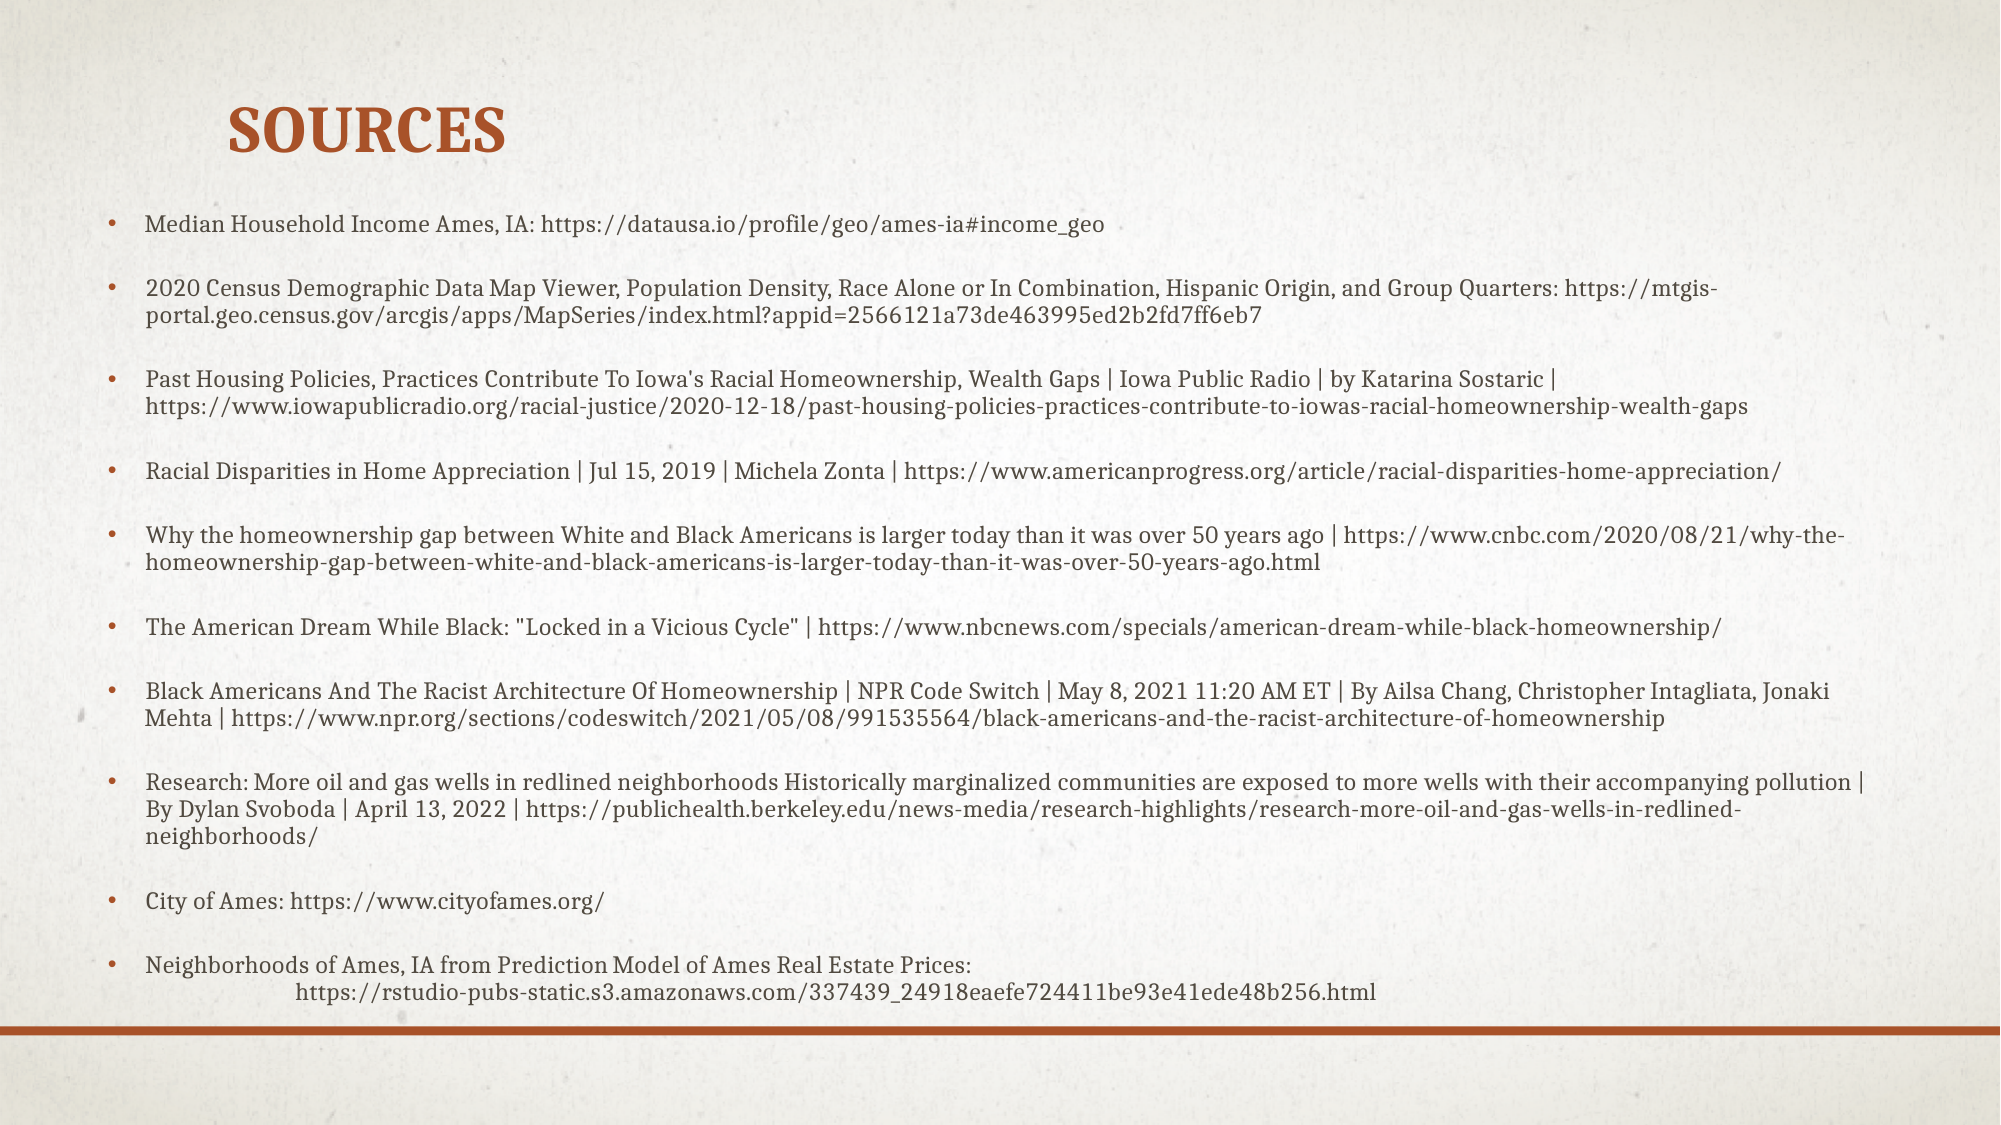

# Sources
Median Household Income Ames, IA: https://datausa.io/profile/geo/ames-ia#income_geo
2020 Census Demographic Data Map Viewer, Population Density, Race Alone or In Combination, Hispanic Origin, and Group Quarters: https://mtgis-portal.geo.census.gov/arcgis/apps/MapSeries/index.html?appid=2566121a73de463995ed2b2fd7ff6eb7
Past Housing Policies, Practices Contribute To Iowa's Racial Homeownership, Wealth Gaps | Iowa Public Radio | by Katarina Sostaric | https://www.iowapublicradio.org/racial-justice/2020-12-18/past-housing-policies-practices-contribute-to-iowas-racial-homeownership-wealth-gaps
Racial Disparities in Home Appreciation | Jul 15, 2019 | Michela Zonta | https://www.americanprogress.org/article/racial-disparities-home-appreciation/
Why the homeownership gap between White and Black Americans is larger today than it was over 50 years ago | https://www.cnbc.com/2020/08/21/why-the-homeownership-gap-between-white-and-black-americans-is-larger-today-than-it-was-over-50-years-ago.html
The American Dream While Black: "Locked in a Vicious Cycle" | https://www.nbcnews.com/specials/american-dream-while-black-homeownership/
Black Americans And The Racist Architecture Of Homeownership | NPR Code Switch | May 8, 2021 11:20 AM ET | By Ailsa Chang, Christopher Intagliata, Jonaki Mehta | https://www.npr.org/sections/codeswitch/2021/05/08/991535564/black-americans-and-the-racist-architecture-of-homeownership
Research: More oil and gas wells in redlined neighborhoods Historically marginalized communities are exposed to more wells with their accompanying pollution | By Dylan Svoboda | April 13, 2022 | https://publichealth.berkeley.edu/news-media/research-highlights/research-more-oil-and-gas-wells-in-redlined-neighborhoods/
City of Ames: https://www.cityofames.org/
Neighborhoods of Ames, IA from Prediction Model of Ames Real Estate Prices:
	https://rstudio-pubs-static.s3.amazonaws.com/337439_24918eaefe724411be93e41ede48b256.html